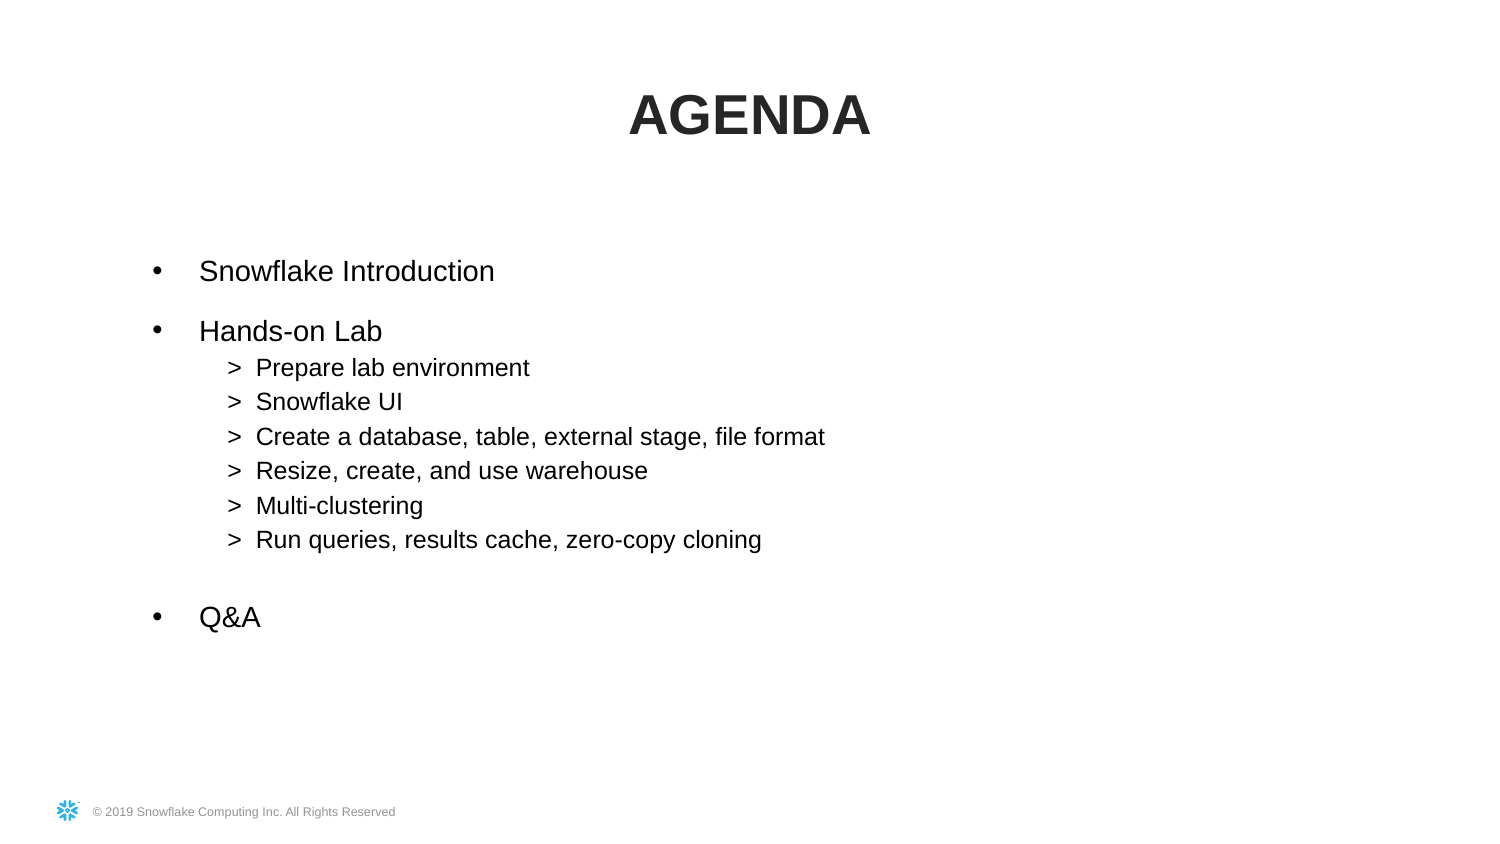

AGENDA

Snowflake Introduction
Hands-on Lab
>  Prepare lab environment
>  Snowflake UI
>  Create a database, table, external stage, file format
>  Resize, create, and use warehouse
>  Multi-clustering
>  Run queries, results cache, zero-copy cloning
Q&A